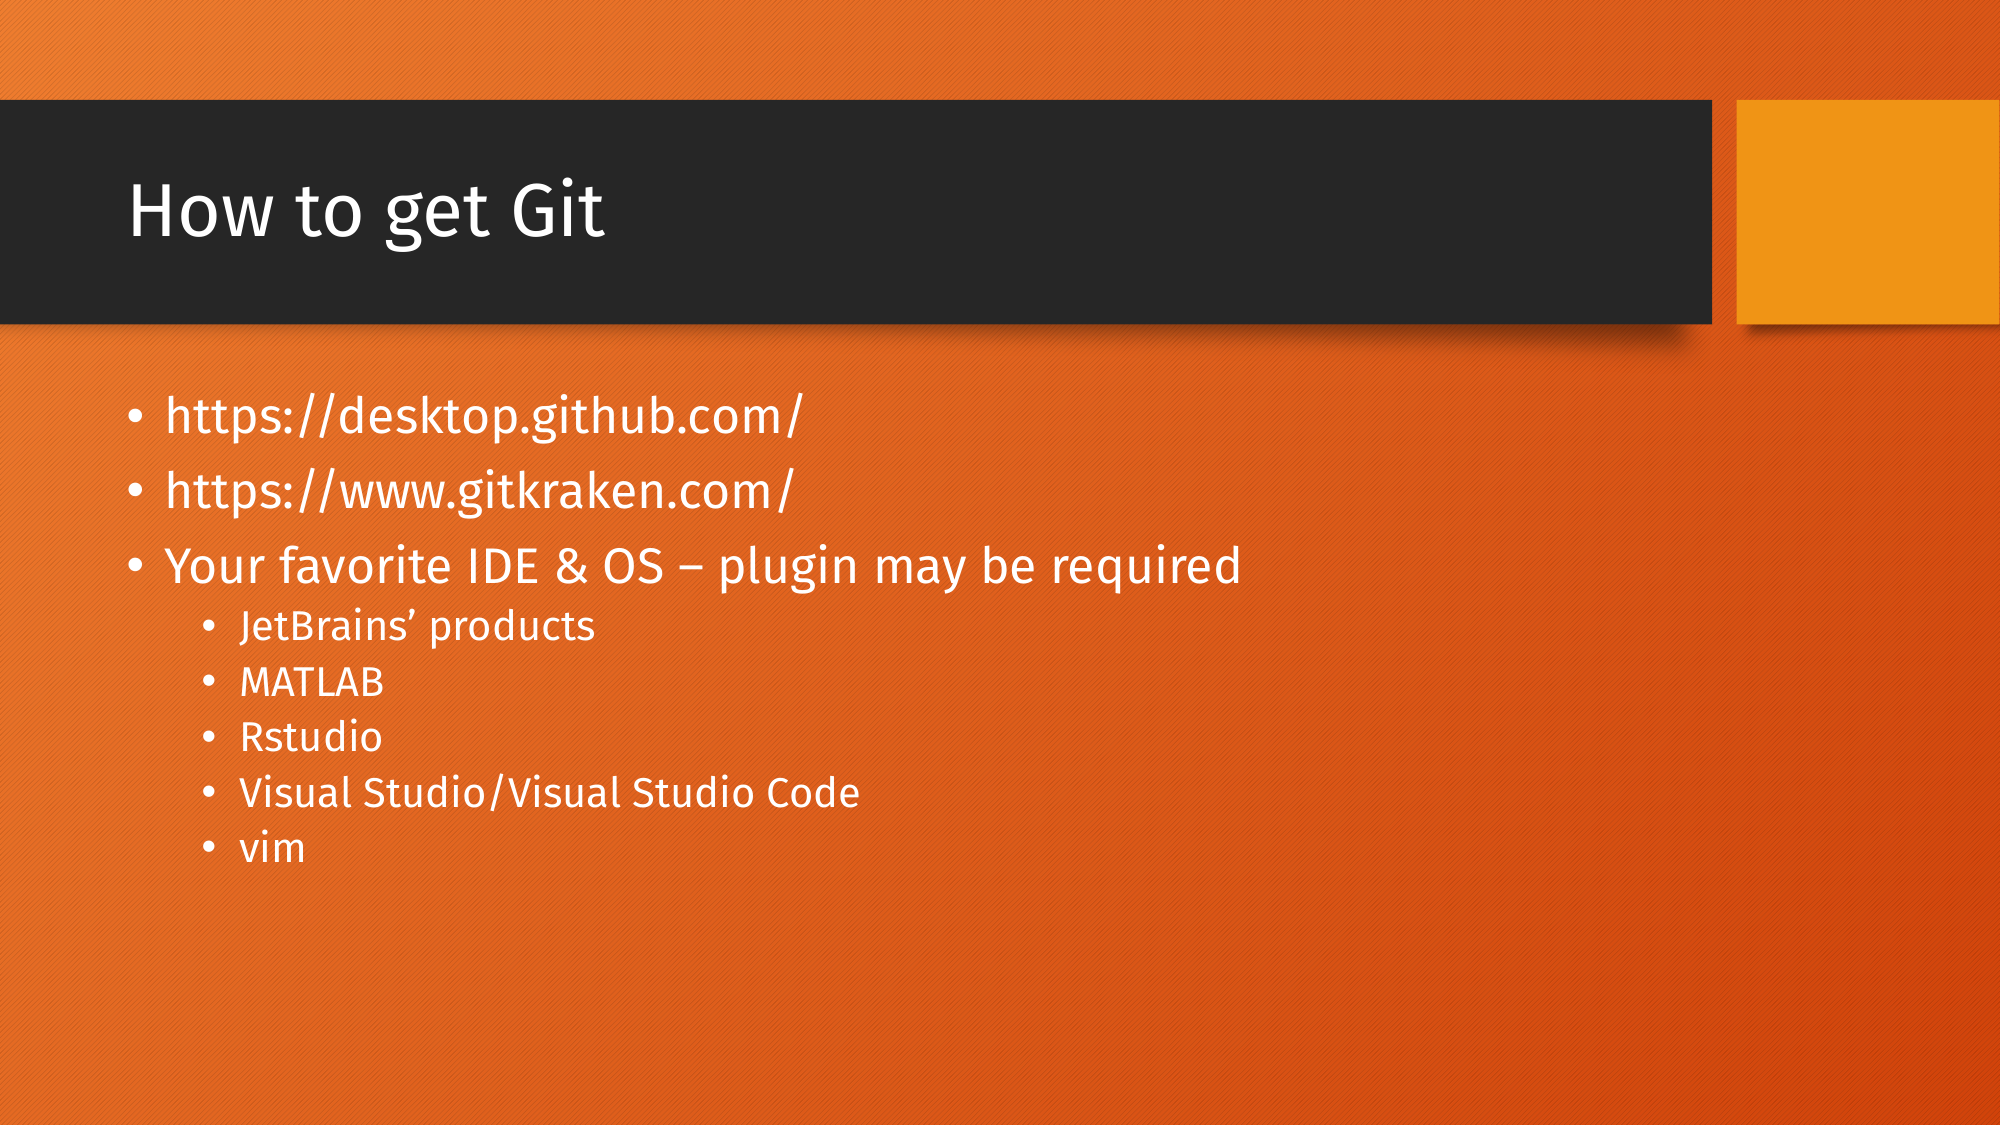

# How to get Git
https://desktop.github.com/
https://www.gitkraken.com/
Your favorite IDE & OS – plugin may be required
JetBrains’ products
MATLAB
Rstudio
Visual Studio/Visual Studio Code
vim